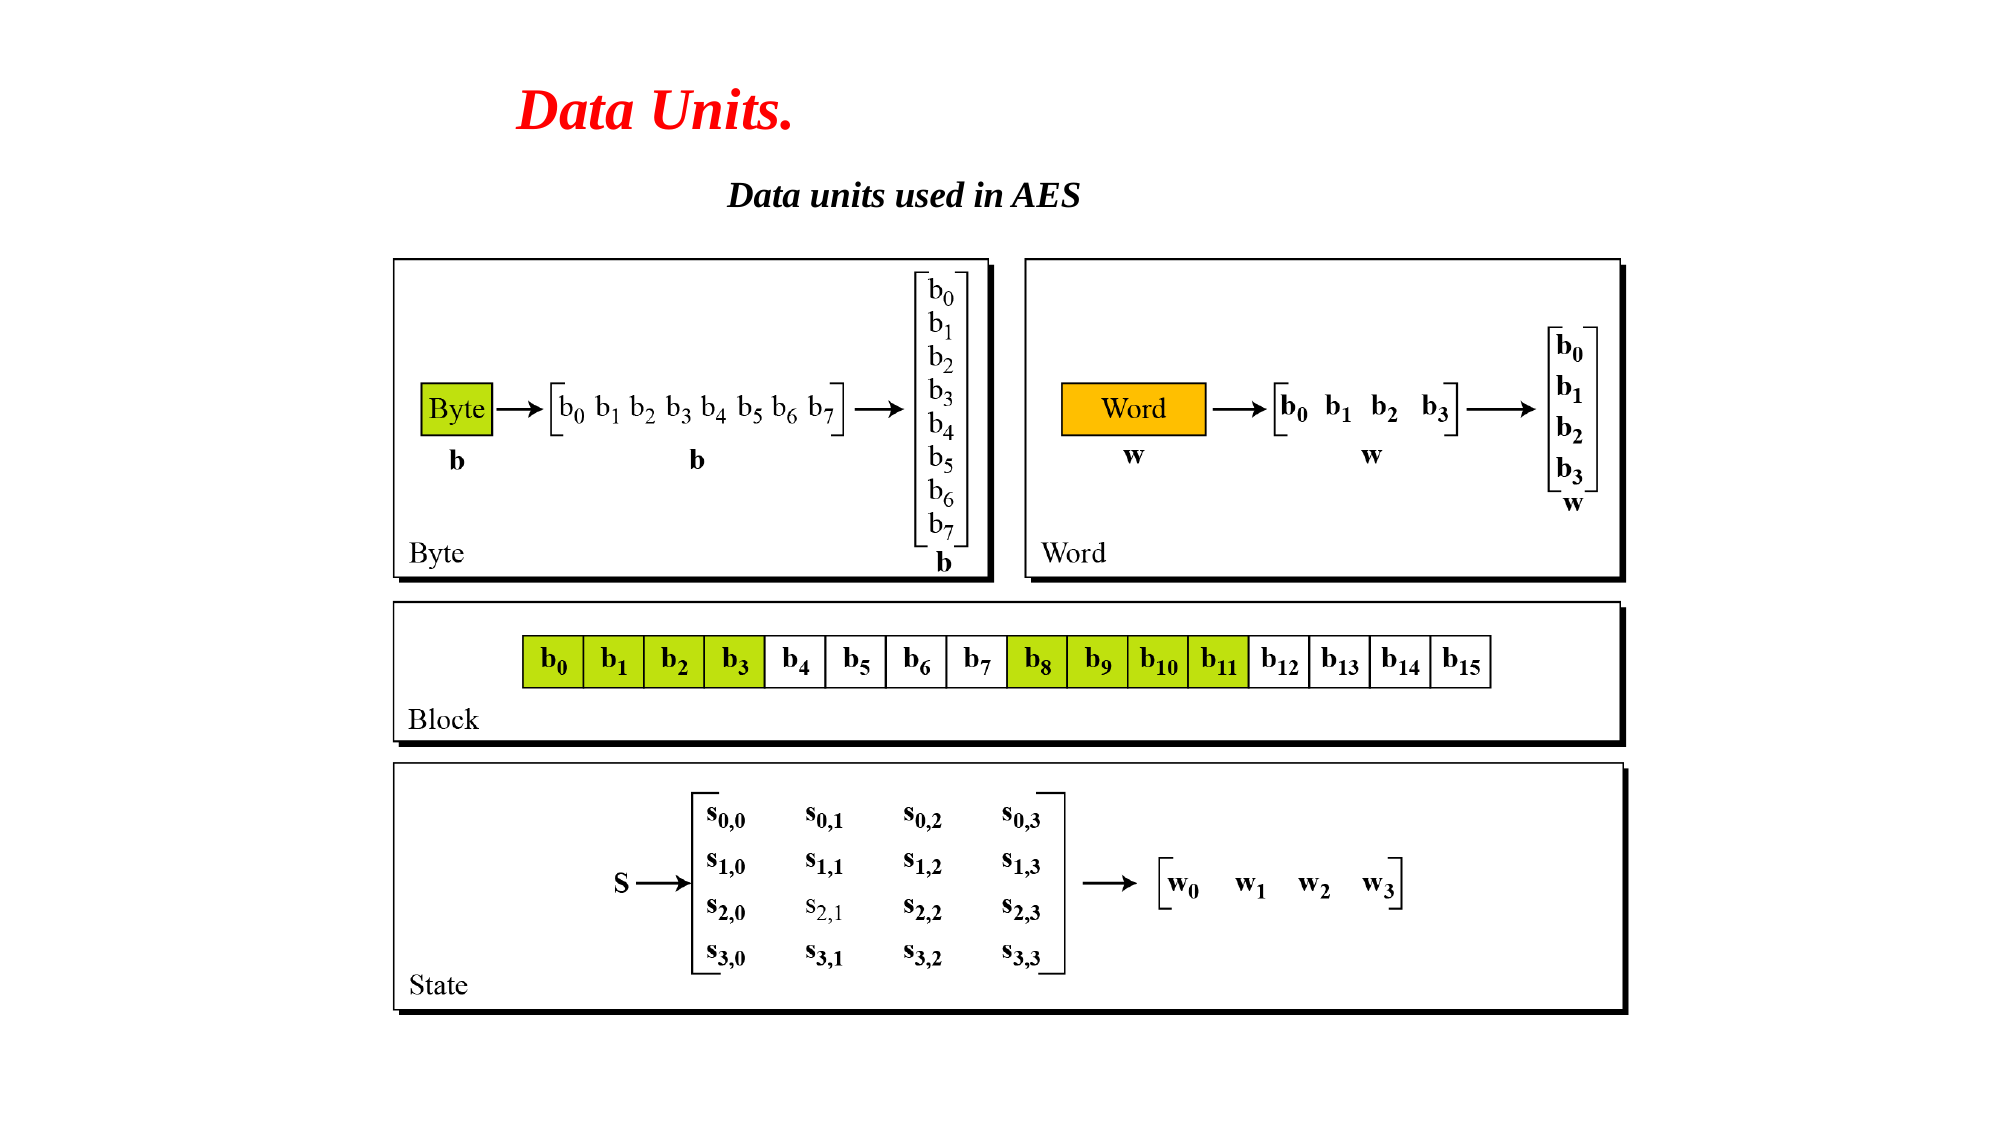

Data Units.
Data units used in AES